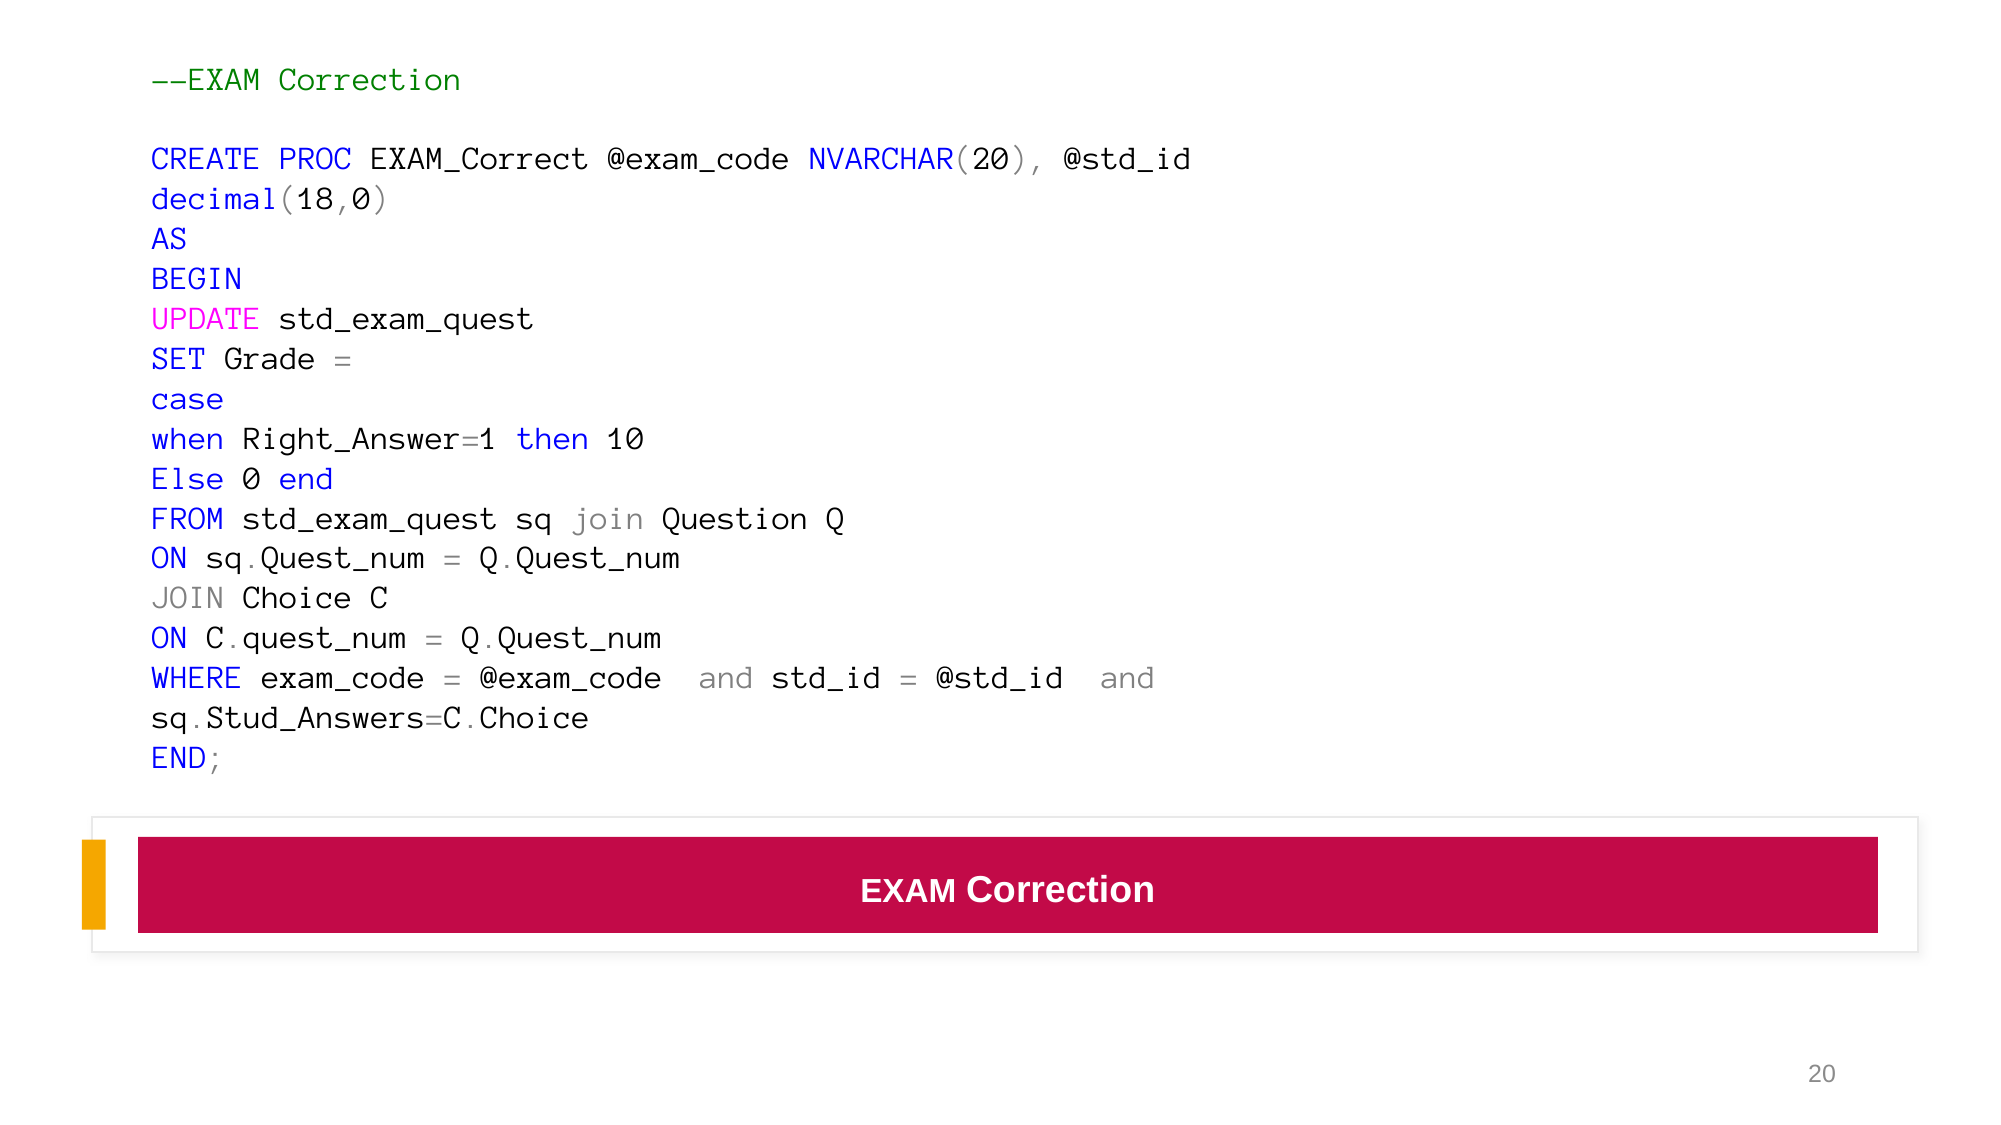

--EXAM Correction

CREATE PROC EXAM_Correct @exam_code NVARCHAR(20), @std_id decimal(18,0)
AS
BEGIN
UPDATE std_exam_quest
SET Grade =
case
when Right_Answer=1 then 10
Else 0 end
FROM std_exam_quest sq join Question Q
ON sq.Quest_num = Q.Quest_num
JOIN Choice C
ON C.quest_num = Q.Quest_num
WHERE exam_code = @exam_code  and std_id = @std_id  and sq.Stud_Answers=C.Choice
END;
EXAM Correction
20